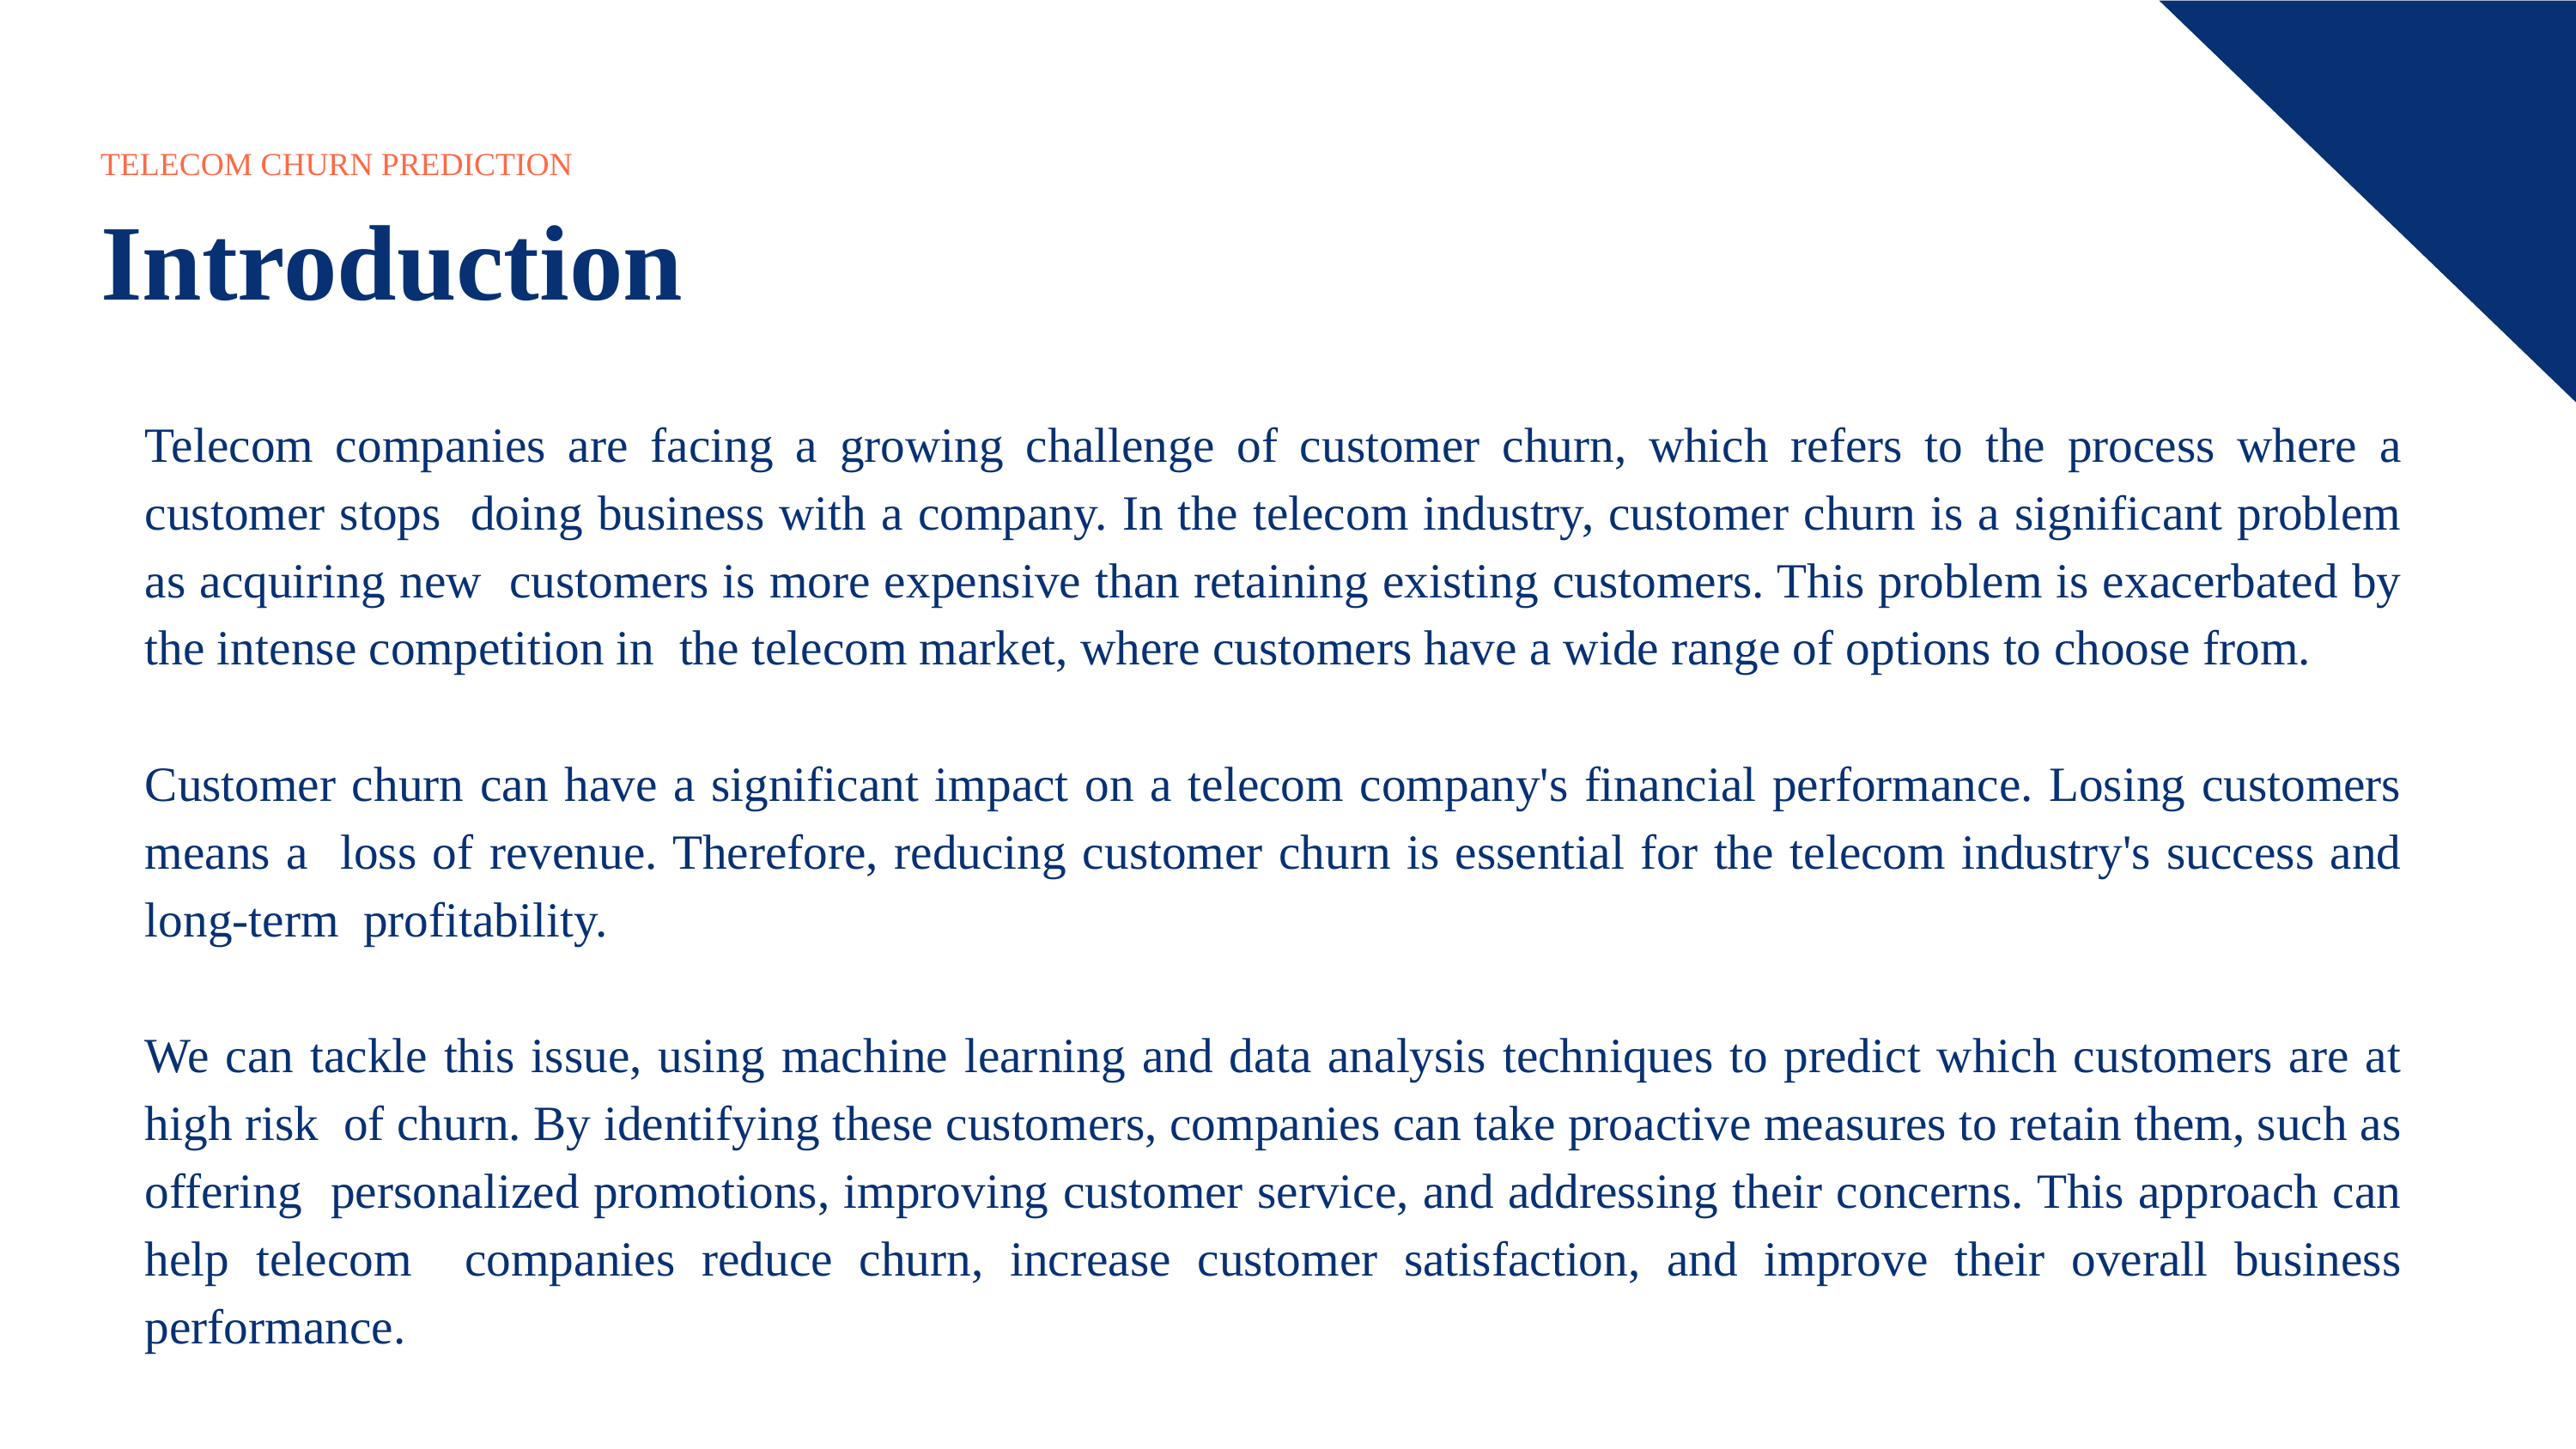

TELECOM CHURN PREDICTION
# Introduction
Telecom companies are facing a growing challenge of customer churn, which refers to the process where a customer stops  doing business with a company. In the telecom industry, customer churn is a significant problem as acquiring new  customers is more expensive than retaining existing customers. This problem is exacerbated by the intense competition in  the telecom market, where customers have a wide range of options to choose from.

Customer churn can have a significant impact on a telecom company's financial performance. Losing customers means a  loss of revenue. Therefore, reducing customer churn is essential for the telecom industry's success and long-term  profitability.

We can tackle this issue, using machine learning and data analysis techniques to predict which customers are at high risk  of churn. By identifying these customers, companies can take proactive measures to retain them, such as offering  personalized promotions, improving customer service, and addressing their concerns. This approach can help telecom  companies reduce churn, increase customer satisfaction, and improve their overall business performance.